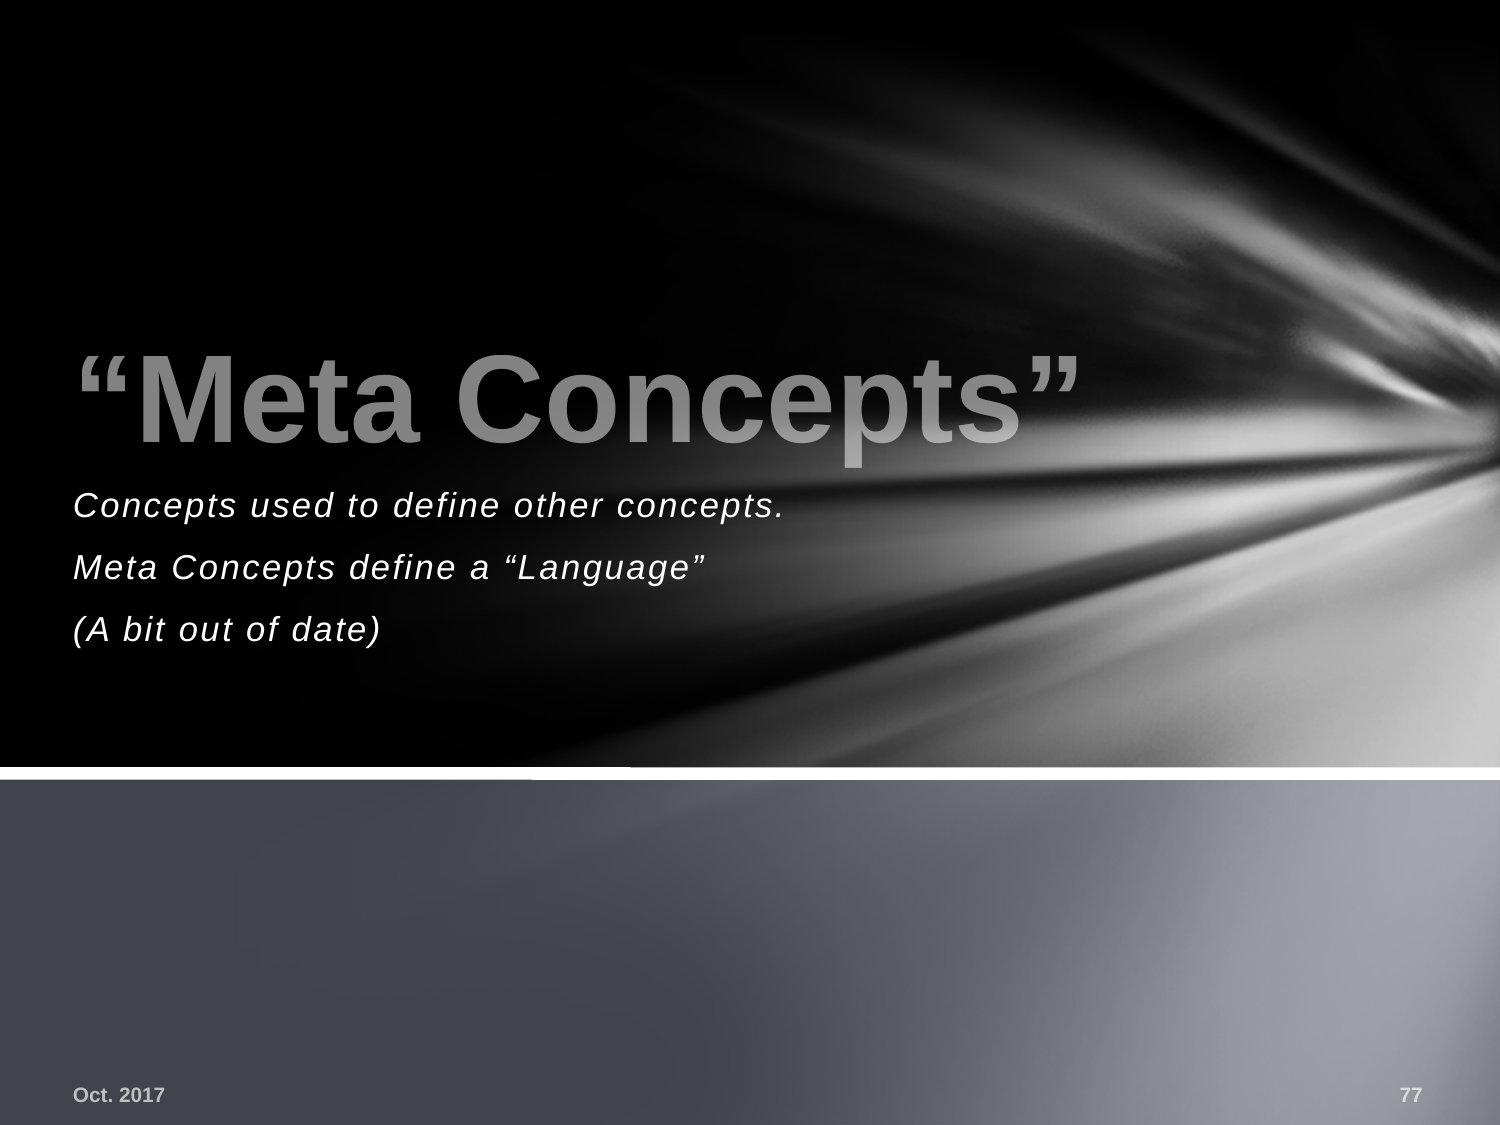

# “Meta Concepts”
Concepts used to define other concepts.
Meta Concepts define a “Language”
(A bit out of date)
Oct. 2017

77